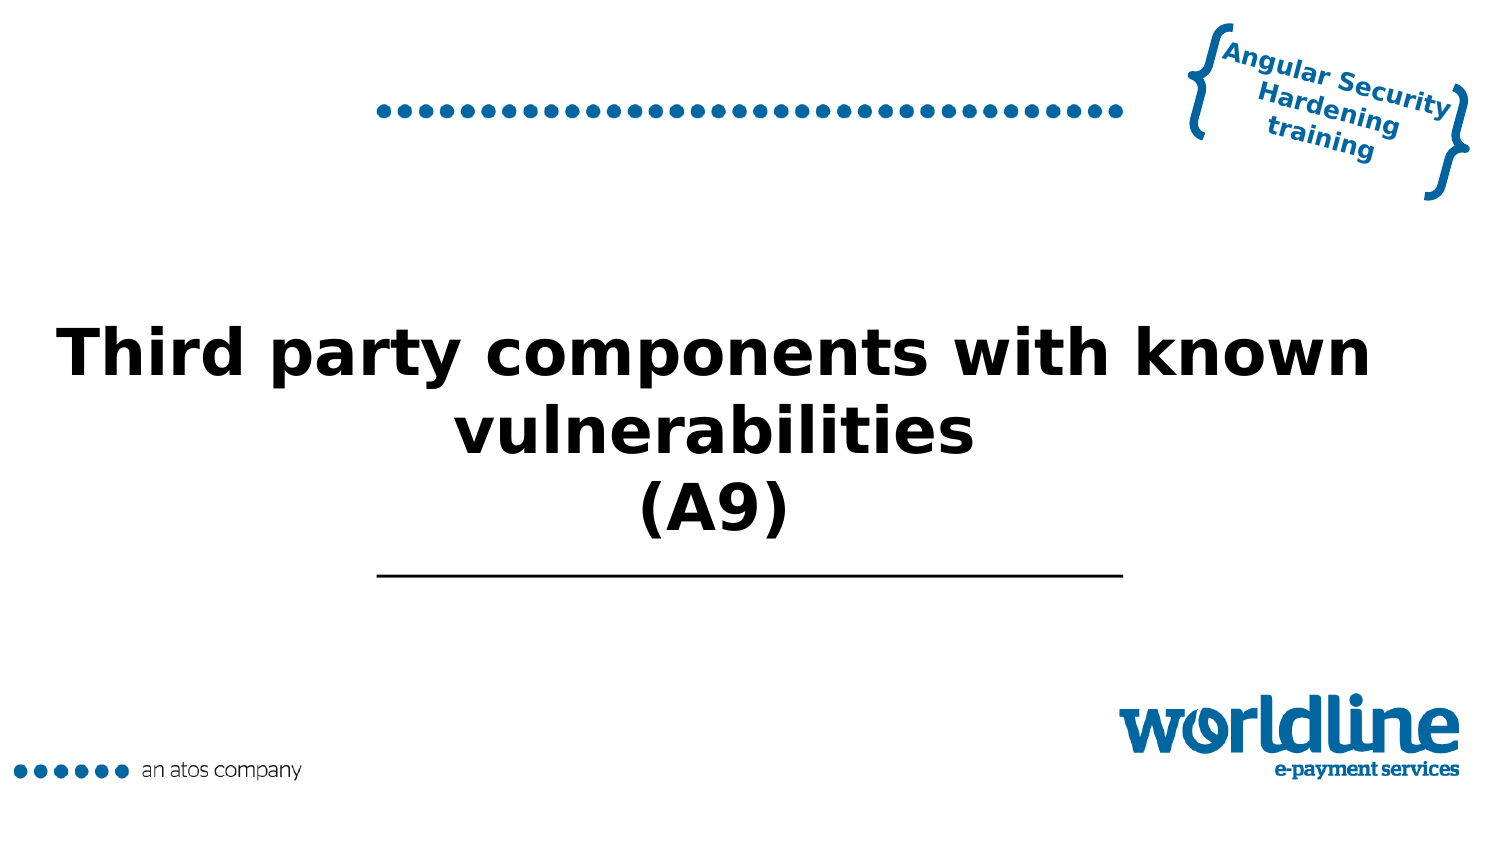

# Third party components with known vulnerabilities (A9)